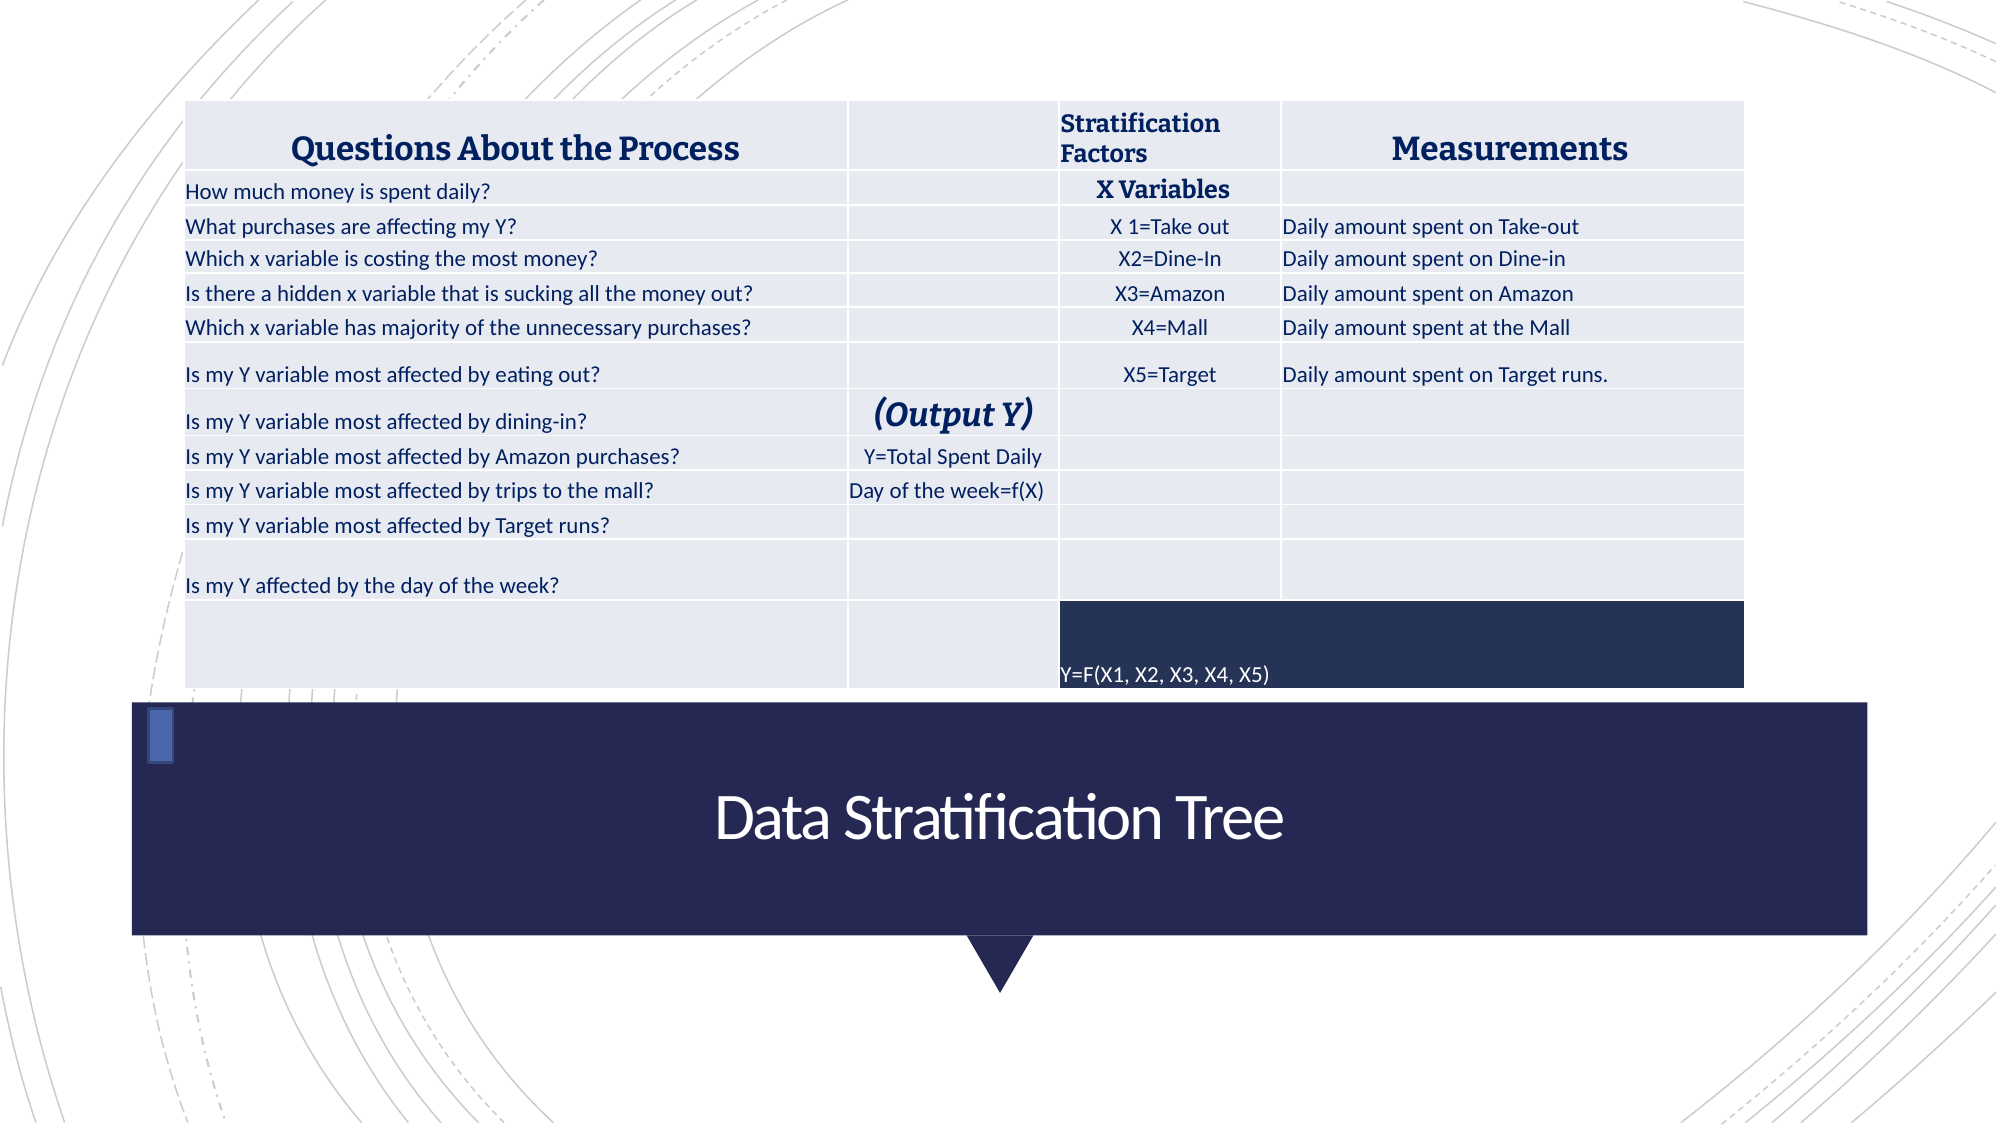

| Questions About the Process |  | Stratification Factors | Measurements |
| --- | --- | --- | --- |
| How much money is spent daily? |  | X Variables |  |
| What purchases are affecting my Y? |  | X 1=Take out | Daily amount spent on Take-out |
| Which x variable is costing the most money? |  | X2=Dine-In | Daily amount spent on Dine-in |
| Is there a hidden x variable that is sucking all the money out? |  | X3=Amazon | Daily amount spent on Amazon |
| Which x variable has majority of the unnecessary purchases? |  | X4=Mall | Daily amount spent at the Mall |
| Is my Y variable most affected by eating out? |  | X5=Target | Daily amount spent on Target runs. |
| Is my Y variable most affected by dining-in? | (Output Y) |  |  |
| Is my Y variable most affected by Amazon purchases? | Y=Total Spent Daily |  |  |
| Is my Y variable most affected by trips to the mall? | Day of the week=f(X) |  |  |
| Is my Y variable most affected by Target runs? |  |  |  |
| Is my Y affected by the day of the week? |  |  |  |
|  |  | Y=F(X1, X2, X3, X4, X5) |  |

# Data Stratification Tree